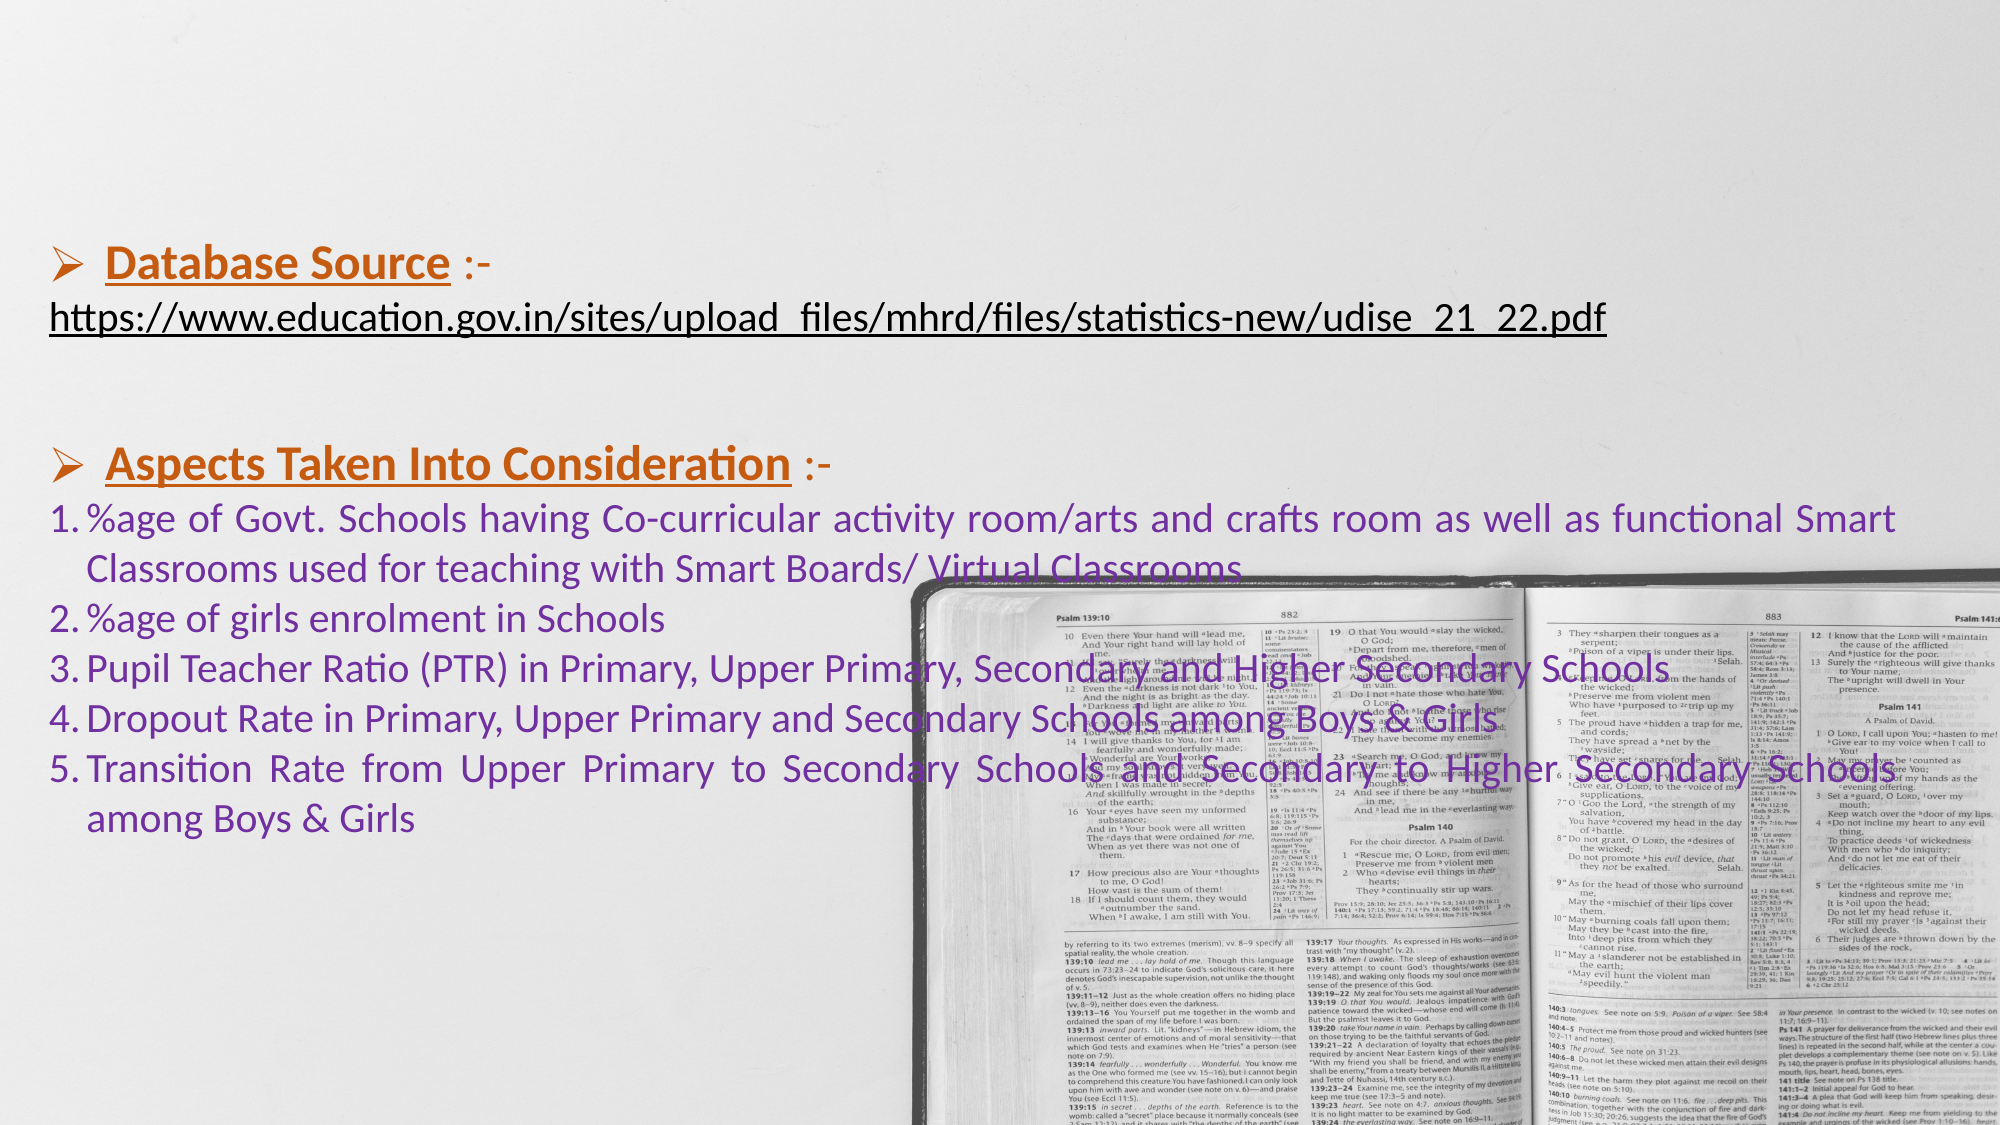

Database Source :-
https://www.education.gov.in/sites/upload_files/mhrd/files/statistics-new/udise_21_22.pdf
Aspects Taken Into Consideration :-
%age of Govt. Schools having Co-curricular activity room/arts and crafts room as well as functional Smart Classrooms used for teaching with Smart Boards/ Virtual Classrooms
%age of girls enrolment in Schools
Pupil Teacher Ratio (PTR) in Primary, Upper Primary, Secondary and Higher Secondary Schools
Dropout Rate in Primary, Upper Primary and Secondary Schools among Boys & Girls
Transition Rate from Upper Primary to Secondary Schools and Secondary to Higher Secondary Schools among Boys & Girls